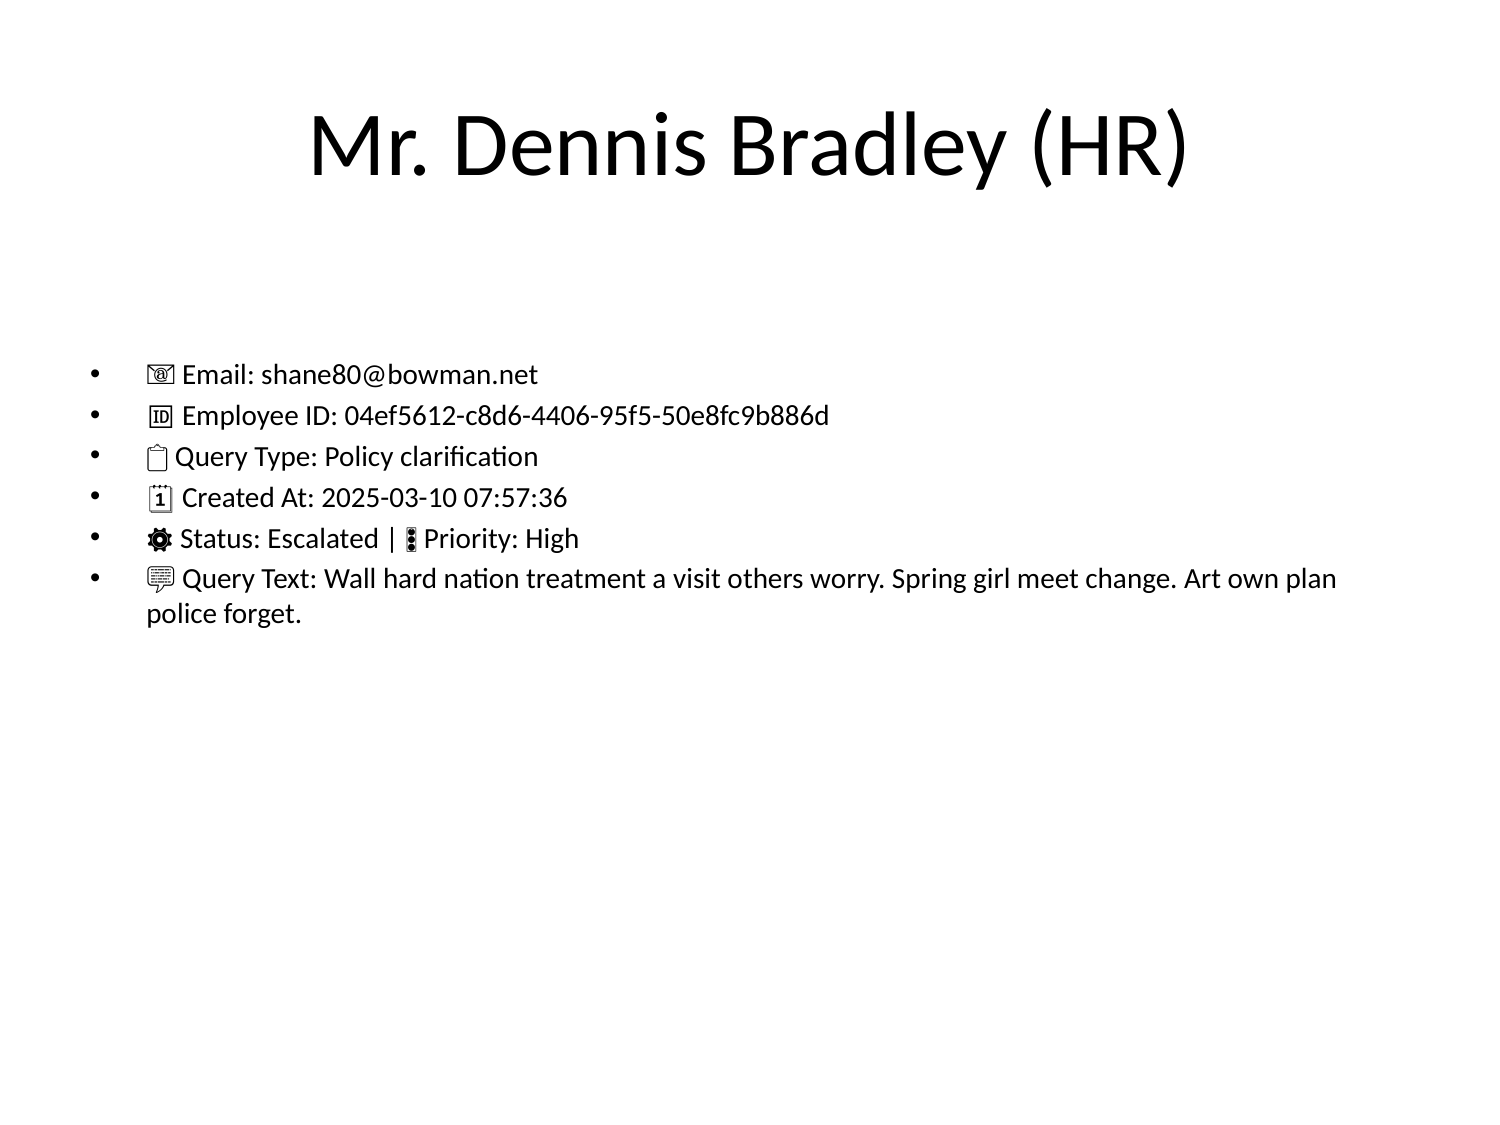

# Mr. Dennis Bradley (HR)

📧 Email: shane80@bowman.net
🆔 Employee ID: 04ef5612-c8d6-4406-95f5-50e8fc9b886d
📋 Query Type: Policy clarification
🗓 Created At: 2025-03-10 07:57:36
⚙ Status: Escalated | 🚦 Priority: High
💬 Query Text: Wall hard nation treatment a visit others worry. Spring girl meet change. Art own plan police forget.